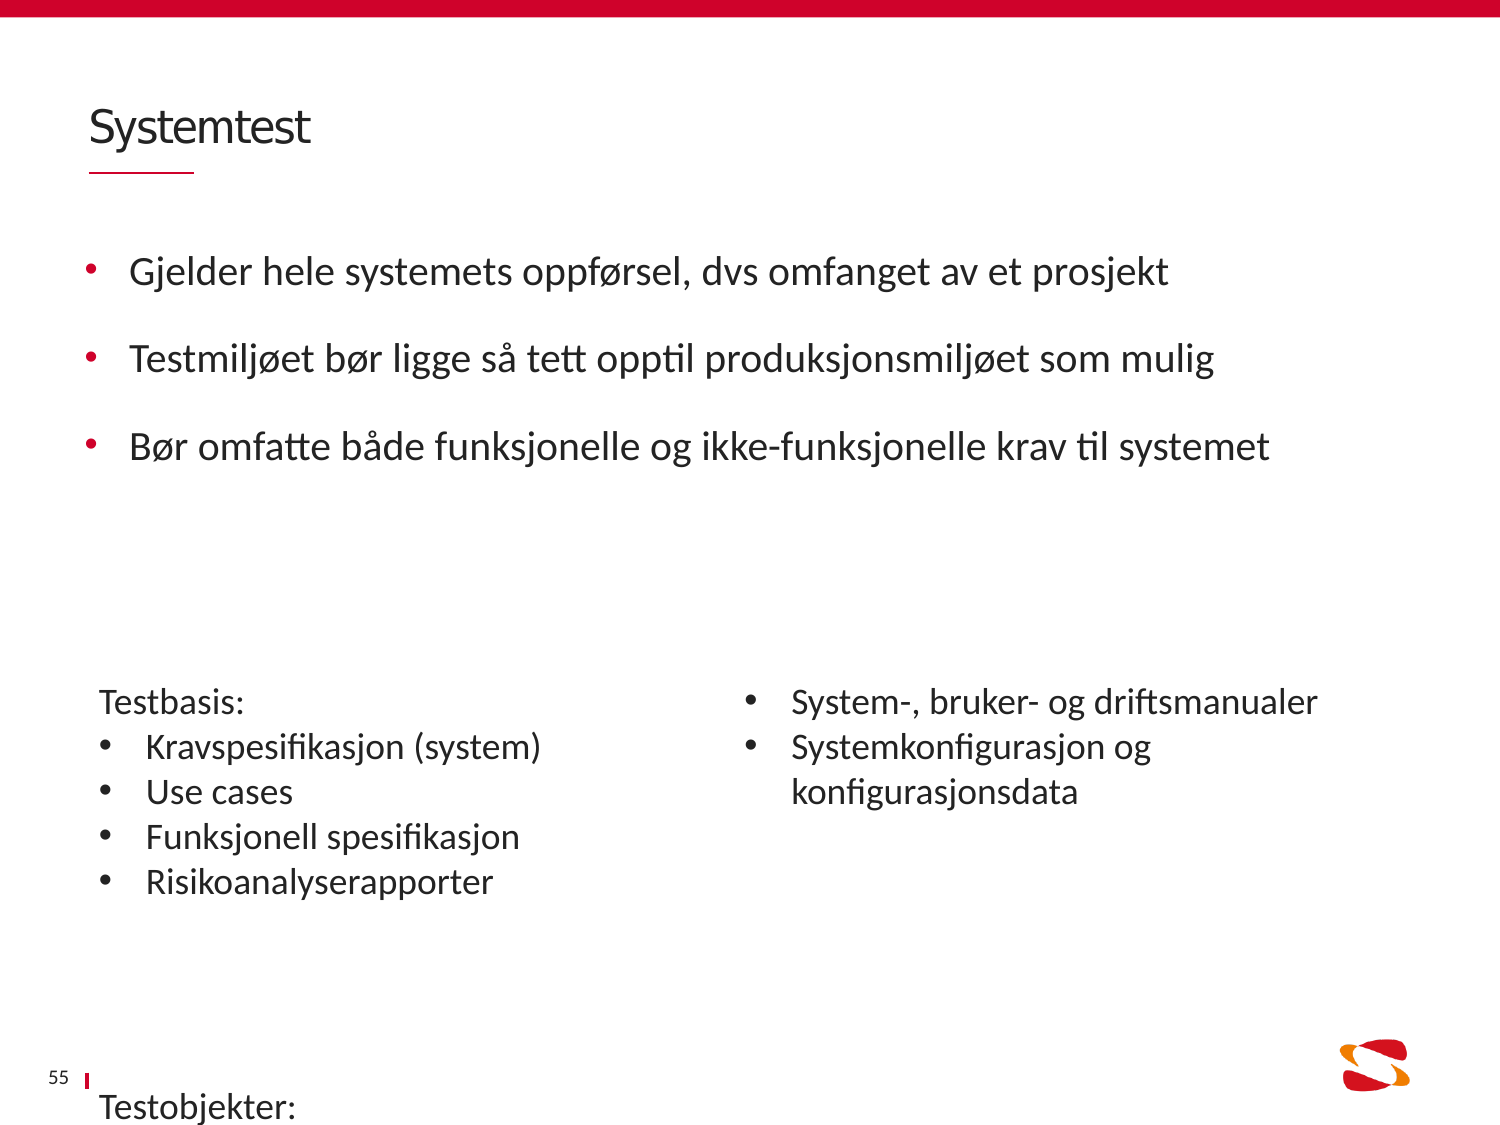

# Systemtest
Gjelder hele systemets oppførsel, dvs omfanget av et prosjekt
Testmiljøet bør ligge så tett opptil produksjonsmiljøet som mulig
Bør omfatte både funksjonelle og ikke-funksjonelle krav til systemet
Testbasis:
Kravspesifikasjon (system)
Use cases
Funksjonell spesifikasjon
Risikoanalyserapporter

Testobjekter:
System-, bruker- og driftsmanualer
Systemkonfigurasjon og konfigurasjonsdata

55